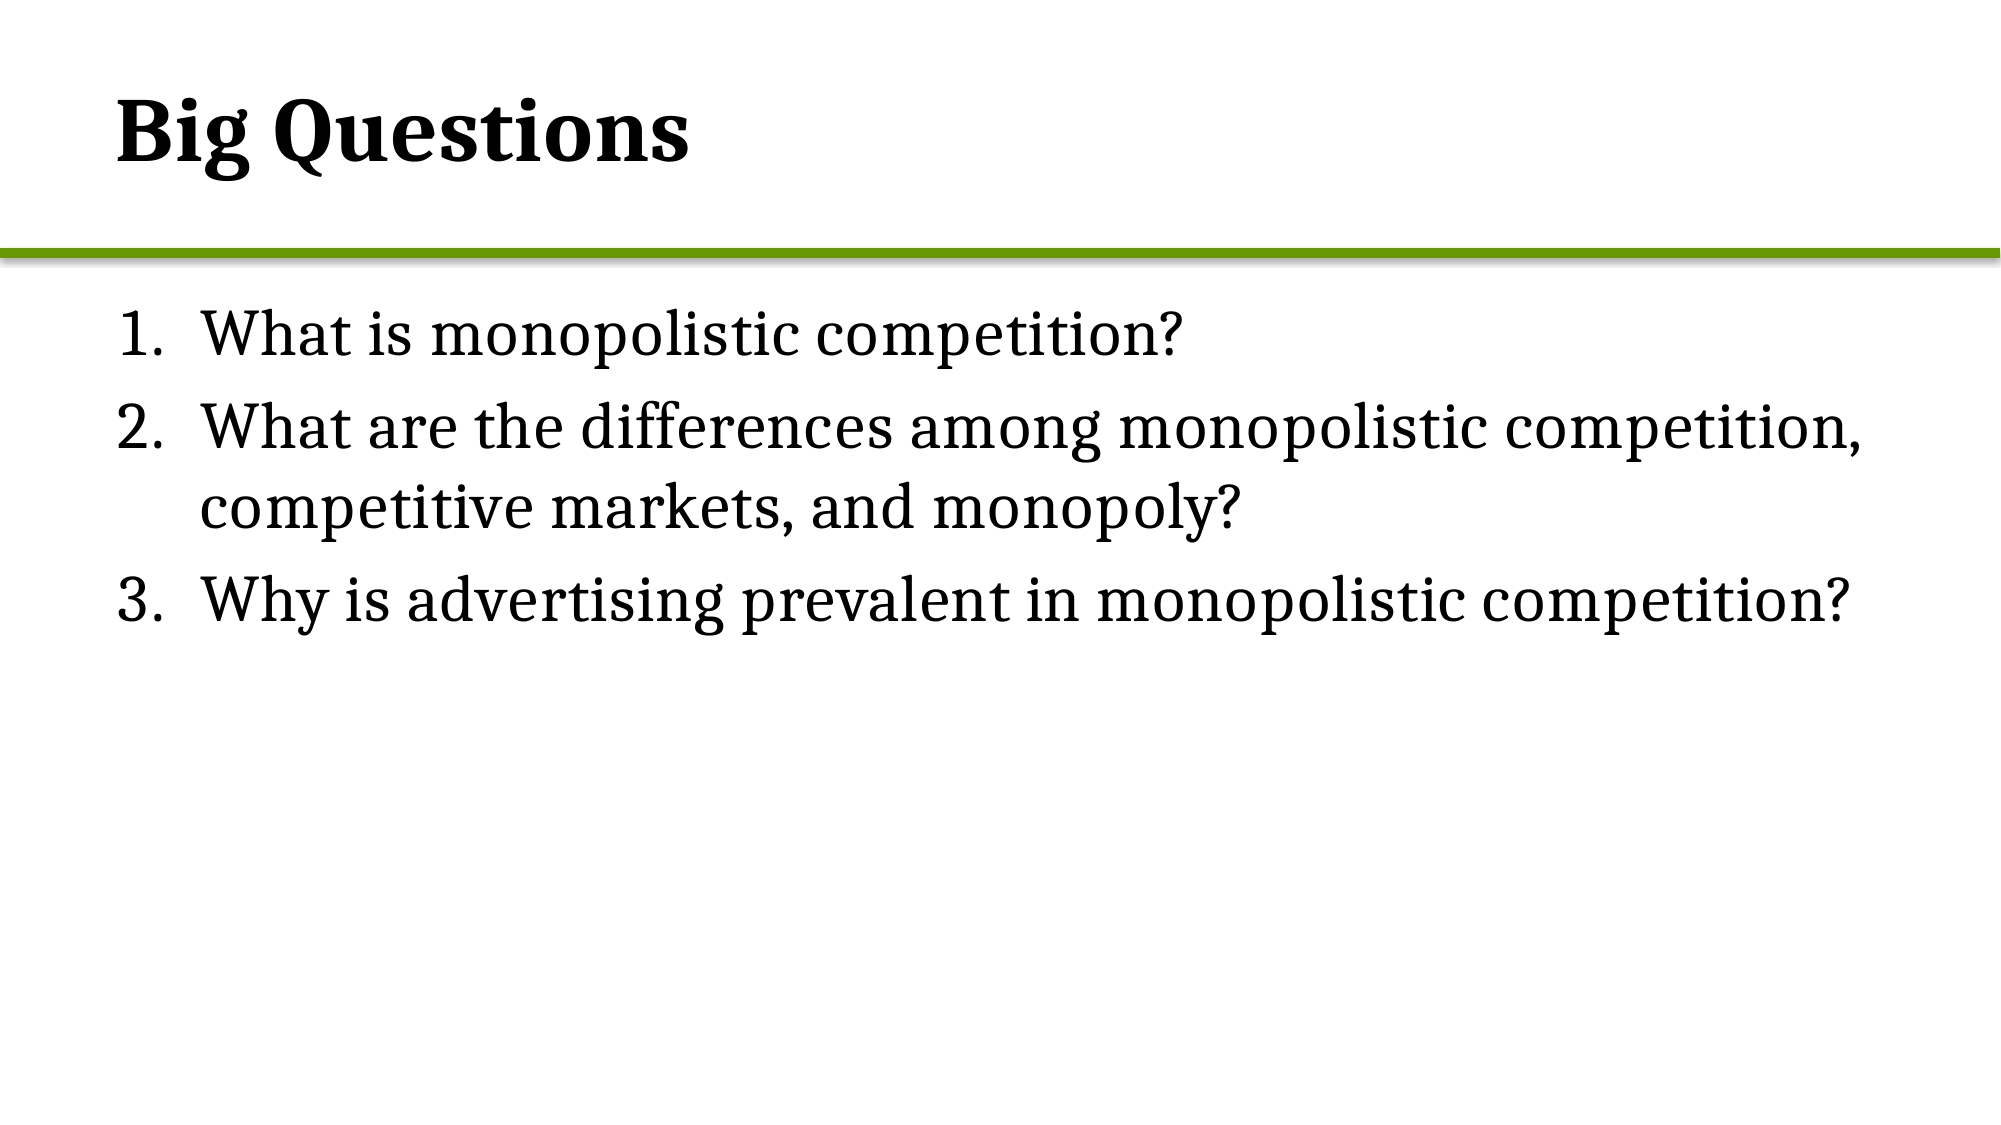

# Big Questions
What is monopolistic competition?
What are the differences among monopolistic competition, competitive markets, and monopoly?
Why is advertising prevalent in monopolistic competition?